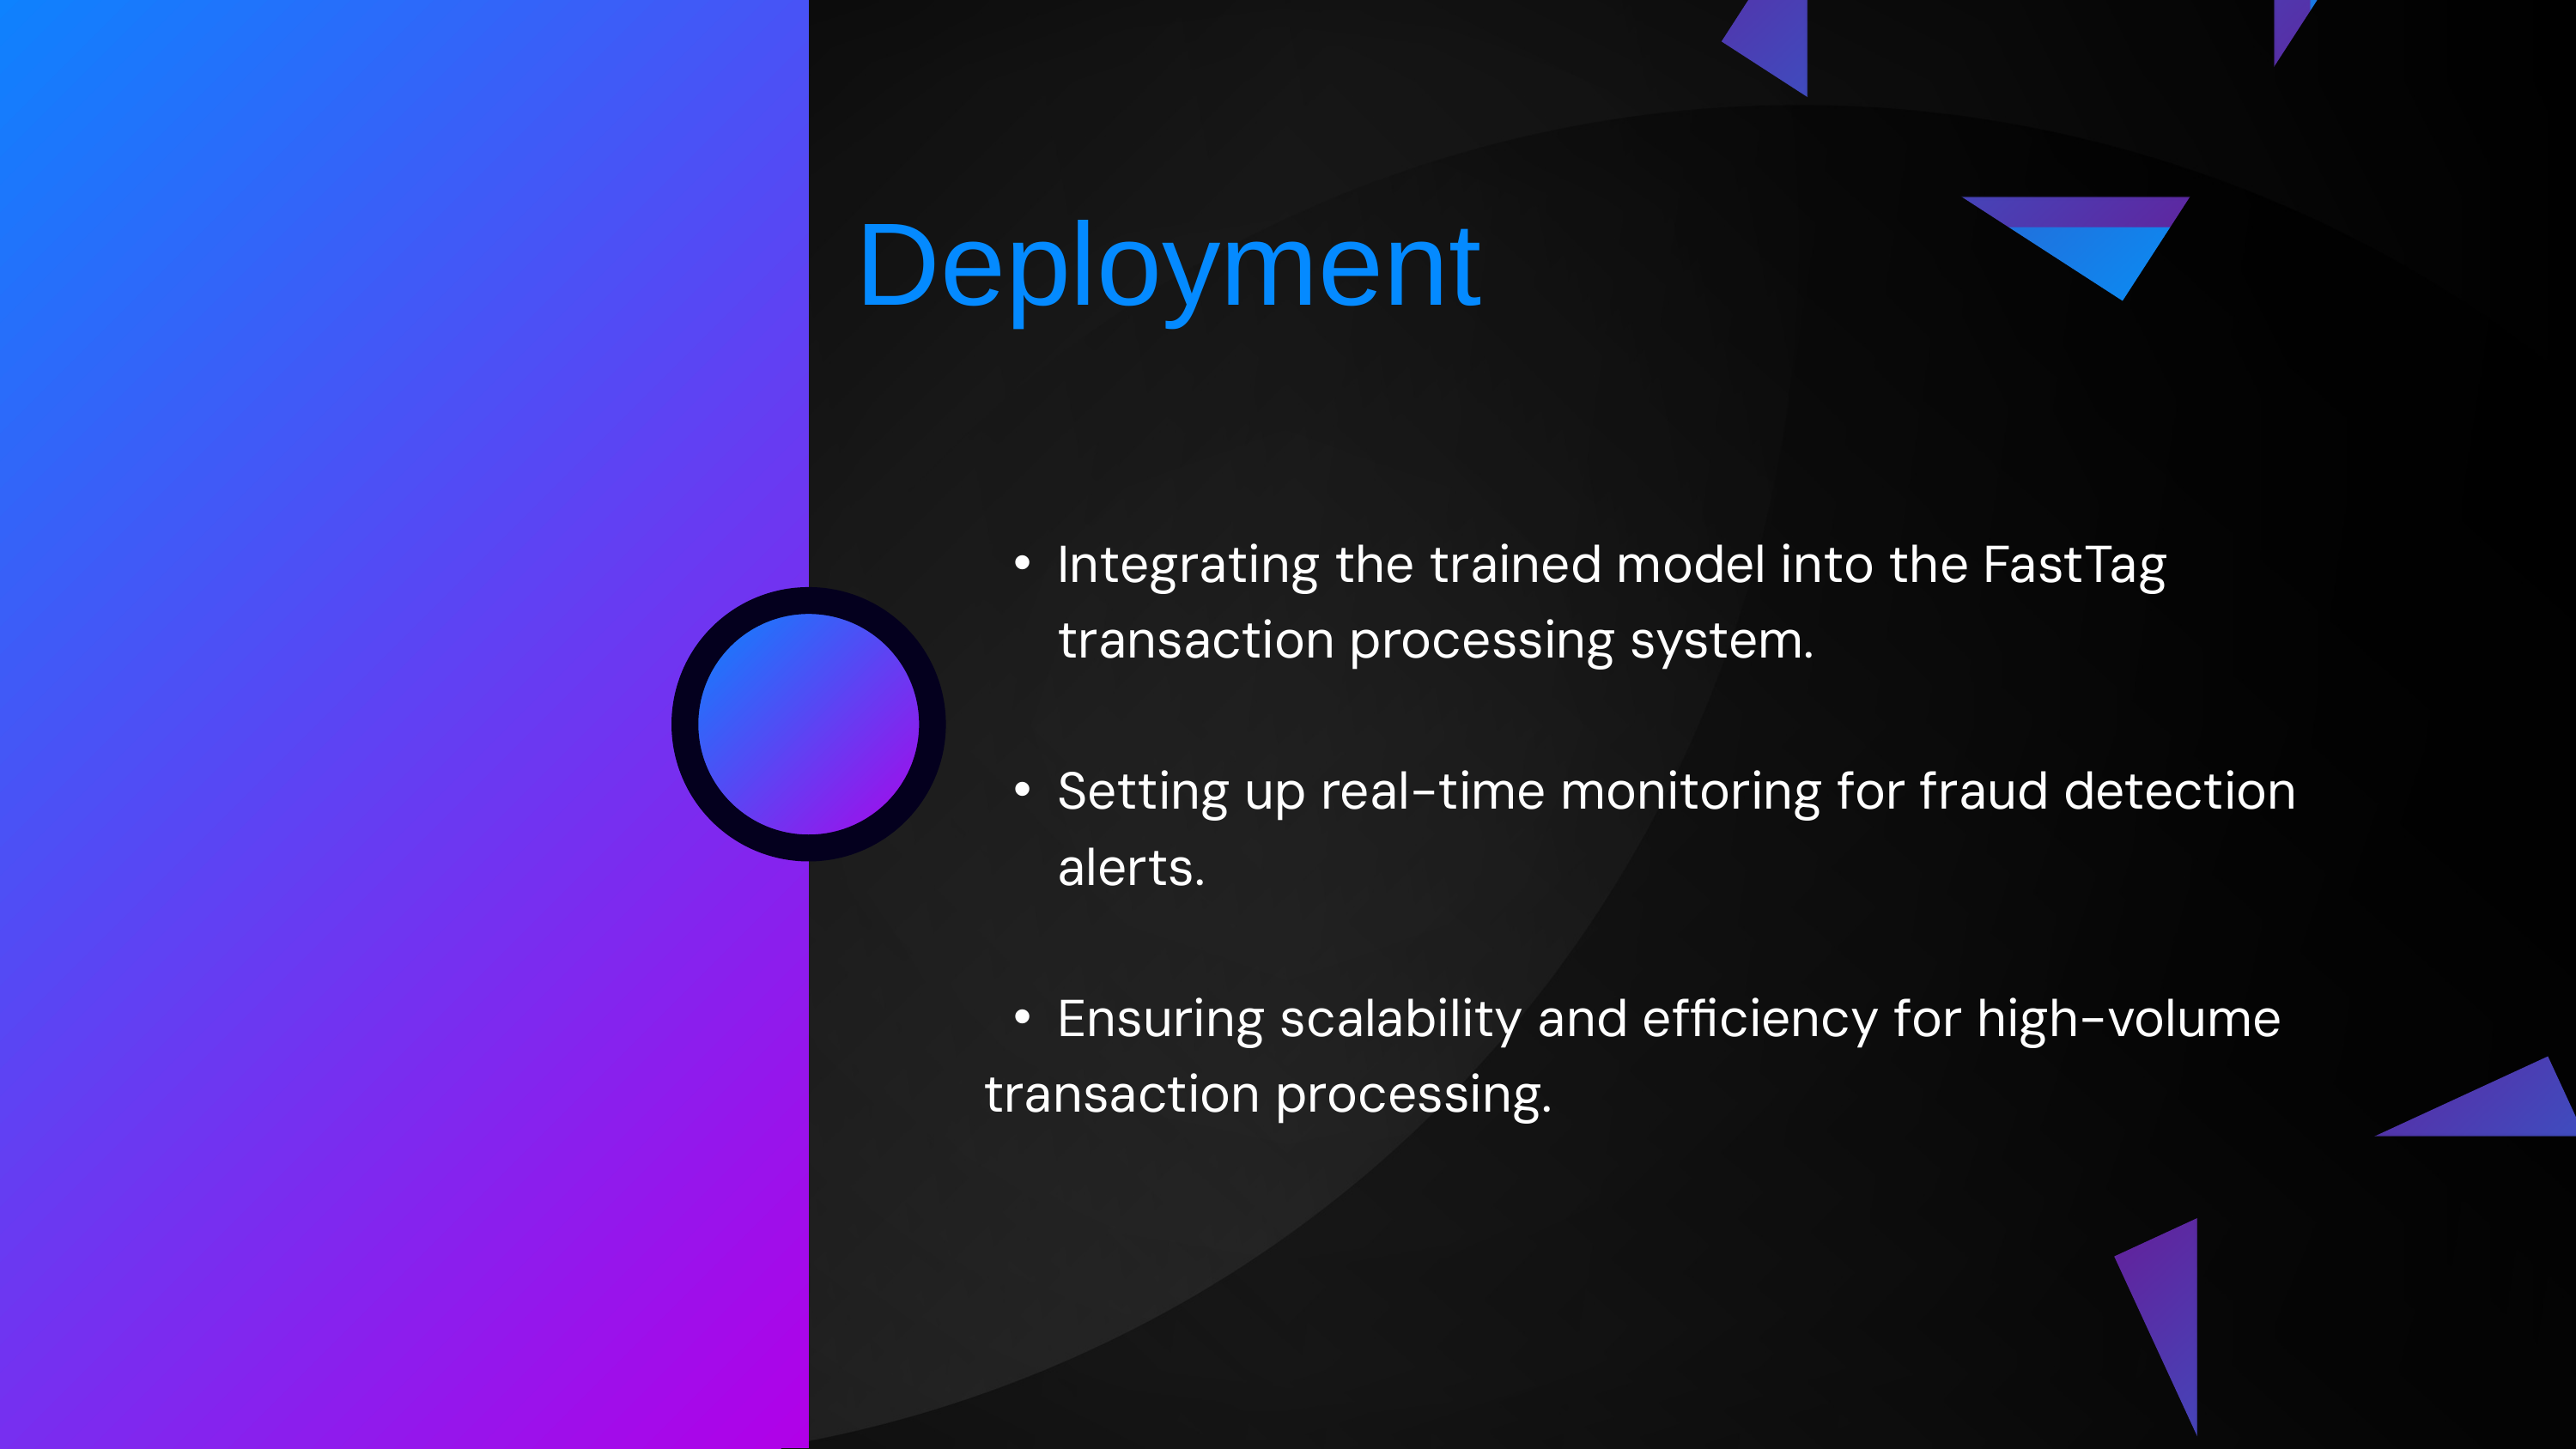

Deployment
Integrating the trained model into the FastTag transaction processing system.

Setting up real-time monitoring for fraud detection alerts.

Ensuring scalability and efficiency for high-volume
 transaction processing.